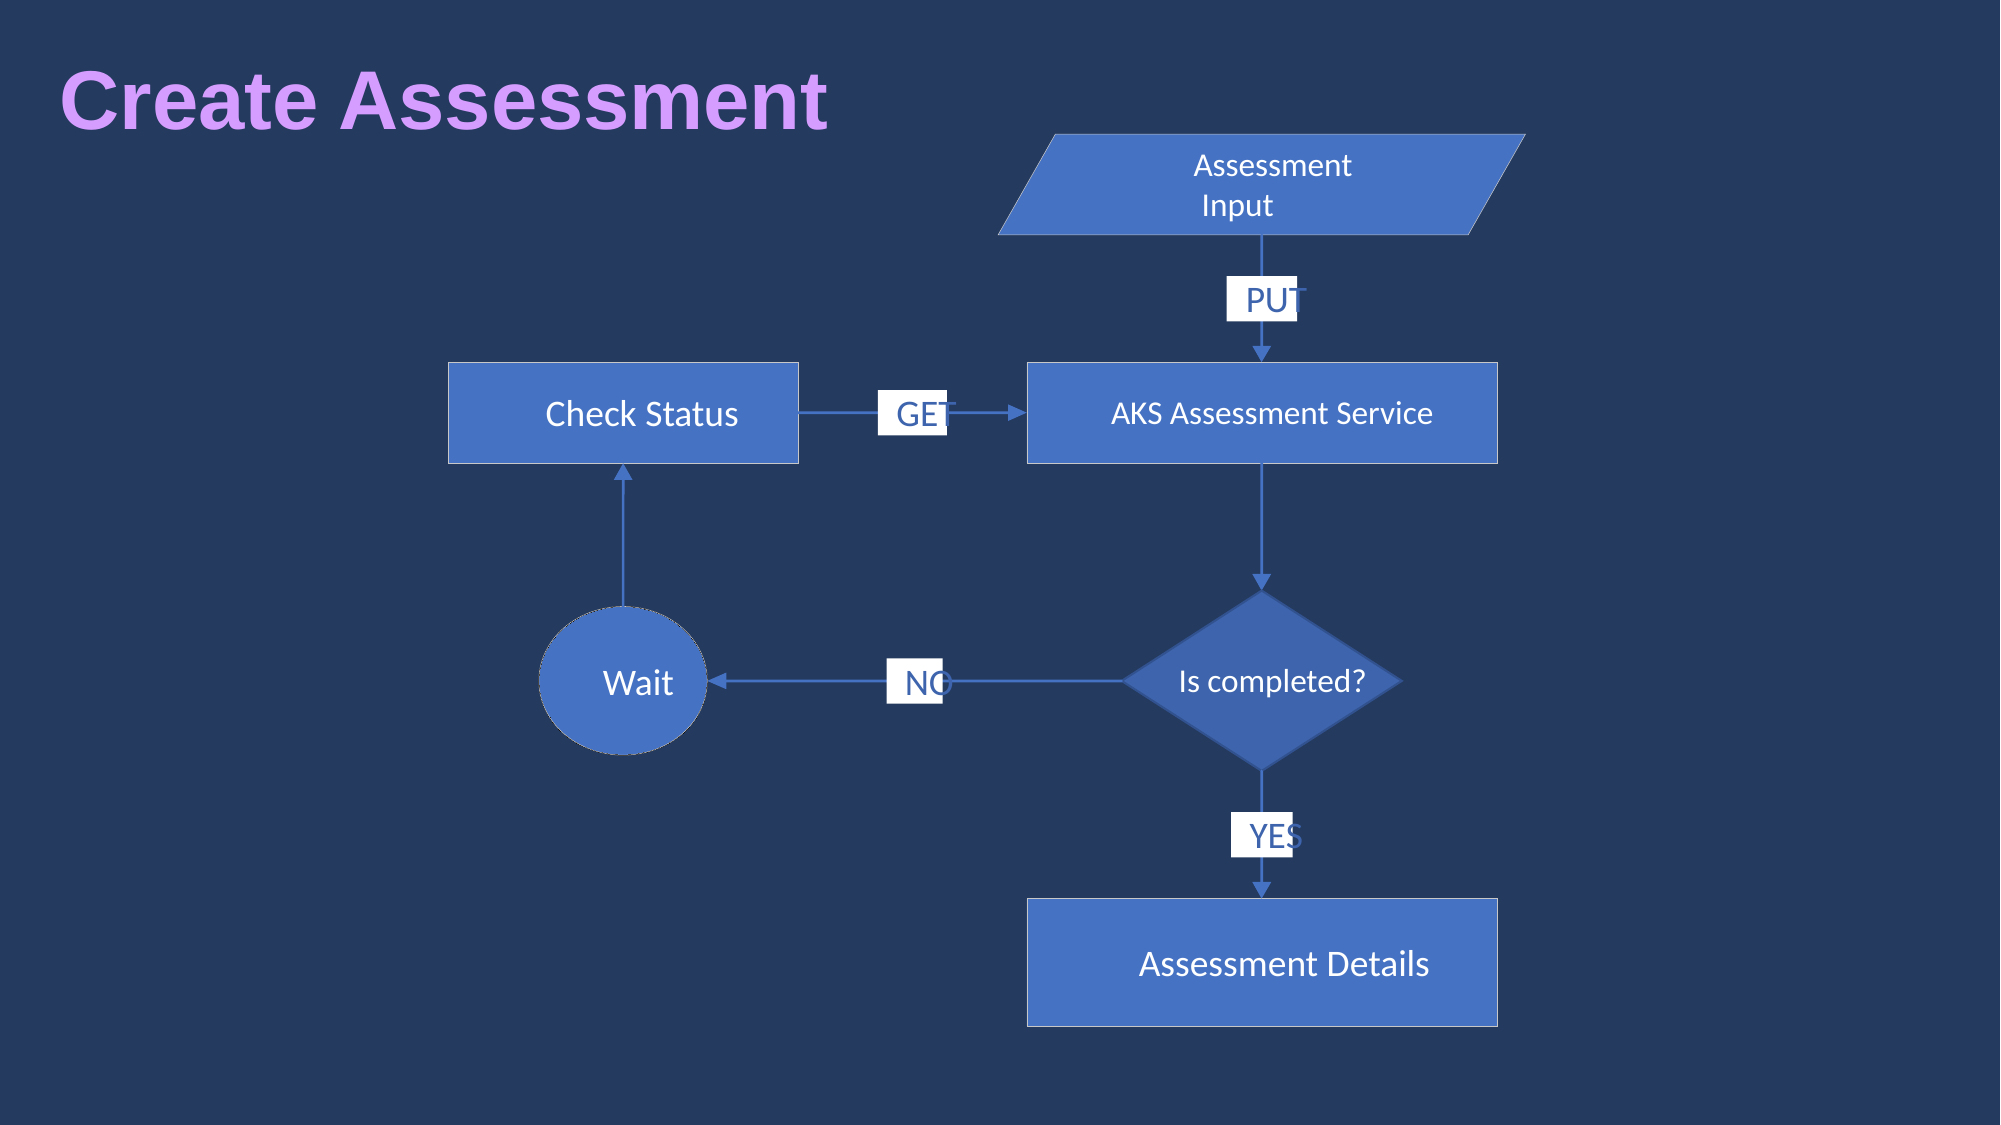

Create Assessment

Assessment
Input

PUT

Check Status
GET

AKS Assessment Service

Wait
NO

Is completed?

YES

Assessment Details